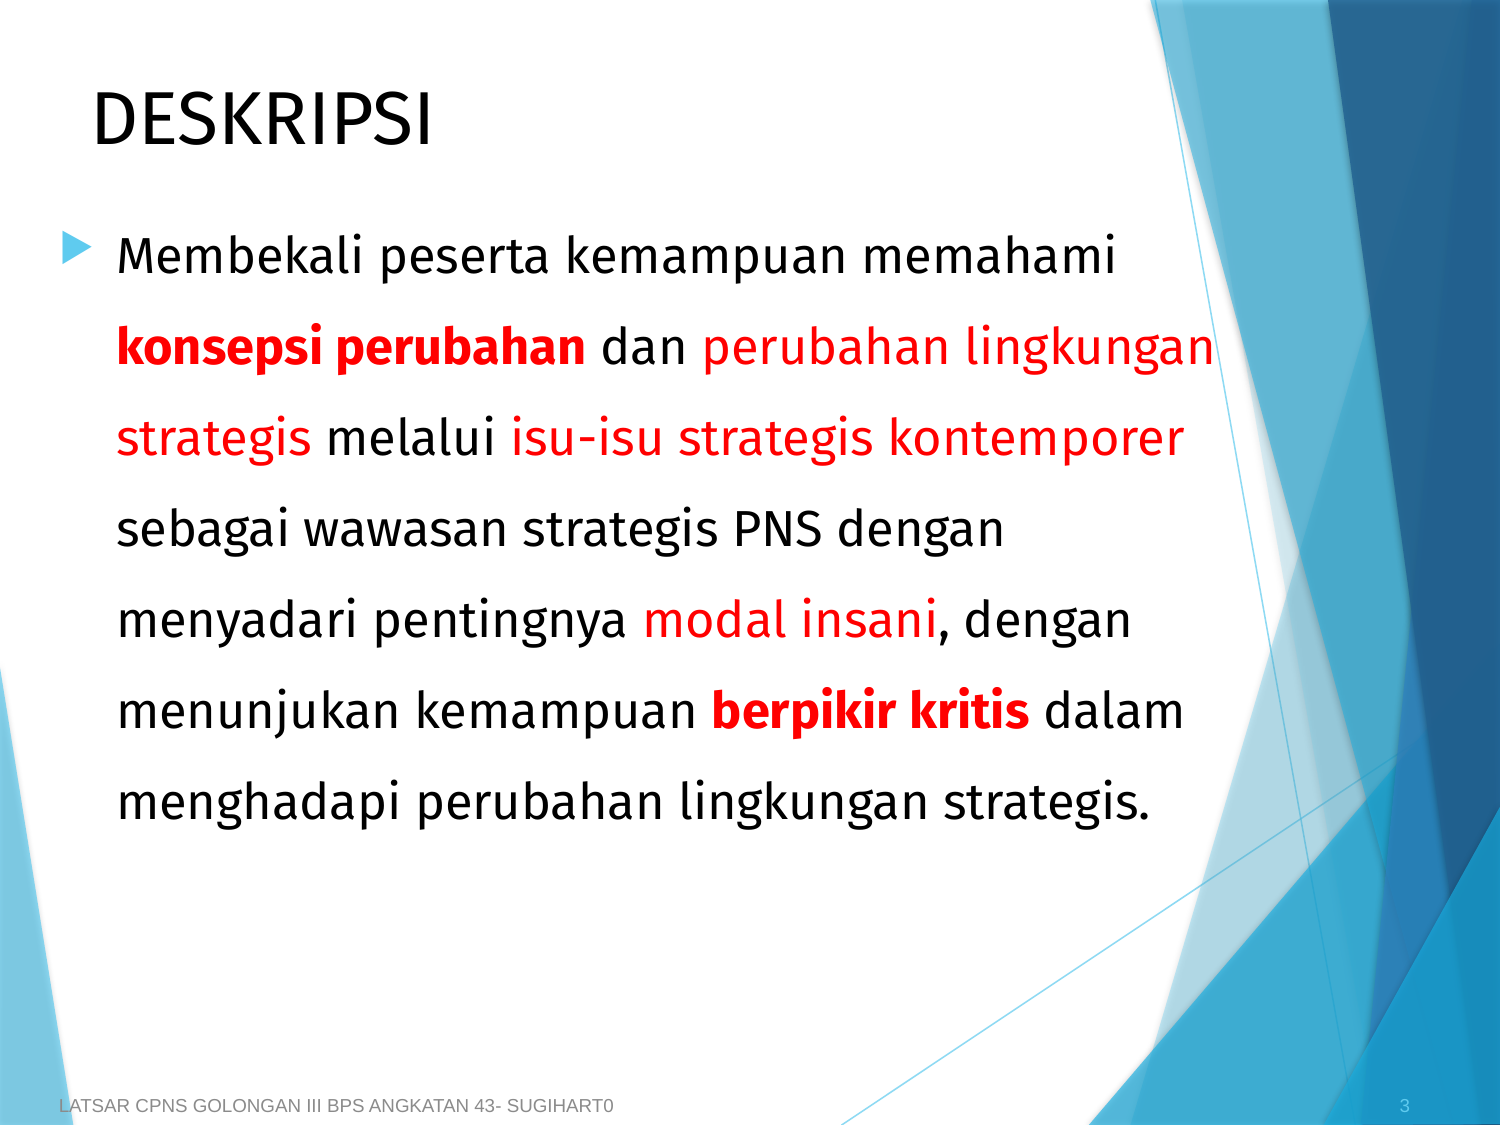

# DESKRIPSI
Membekali peserta kemampuan memahami konsepsi perubahan dan perubahan lingkungan strategis melalui isu-isu strategis kontemporer sebagai wawasan strategis PNS dengan menyadari pentingnya modal insani, dengan menunjukan kemampuan berpikir kritis dalam menghadapi perubahan lingkungan strategis.
3
LATSAR CPNS GOLONGAN III BPS ANGKATAN 43- SUGIHART0